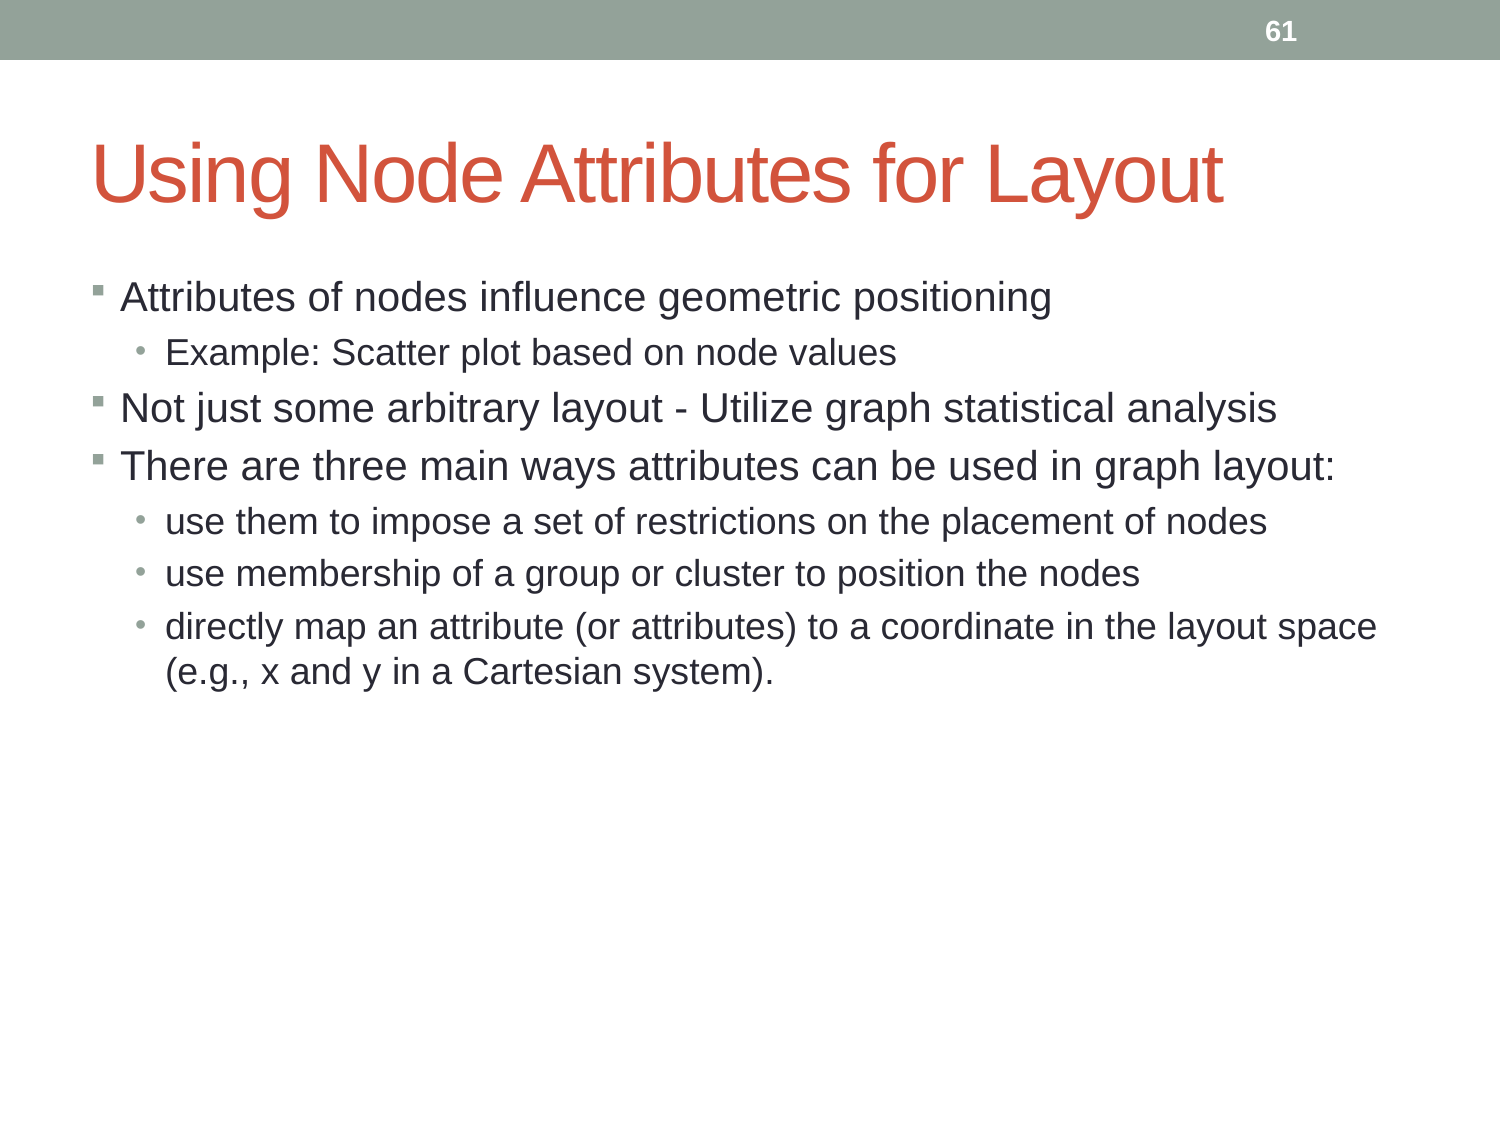

61
# Using Node Attributes for Layout
Attributes of nodes influence geometric positioning
Example: Scatter plot based on node values
Not just some arbitrary layout - Utilize graph statistical analysis
There are three main ways attributes can be used in graph layout:
use them to impose a set of restrictions on the placement of nodes
use membership of a group or cluster to position the nodes
directly map an attribute (or attributes) to a coordinate in the layout space (e.g., x and y in a Cartesian system).